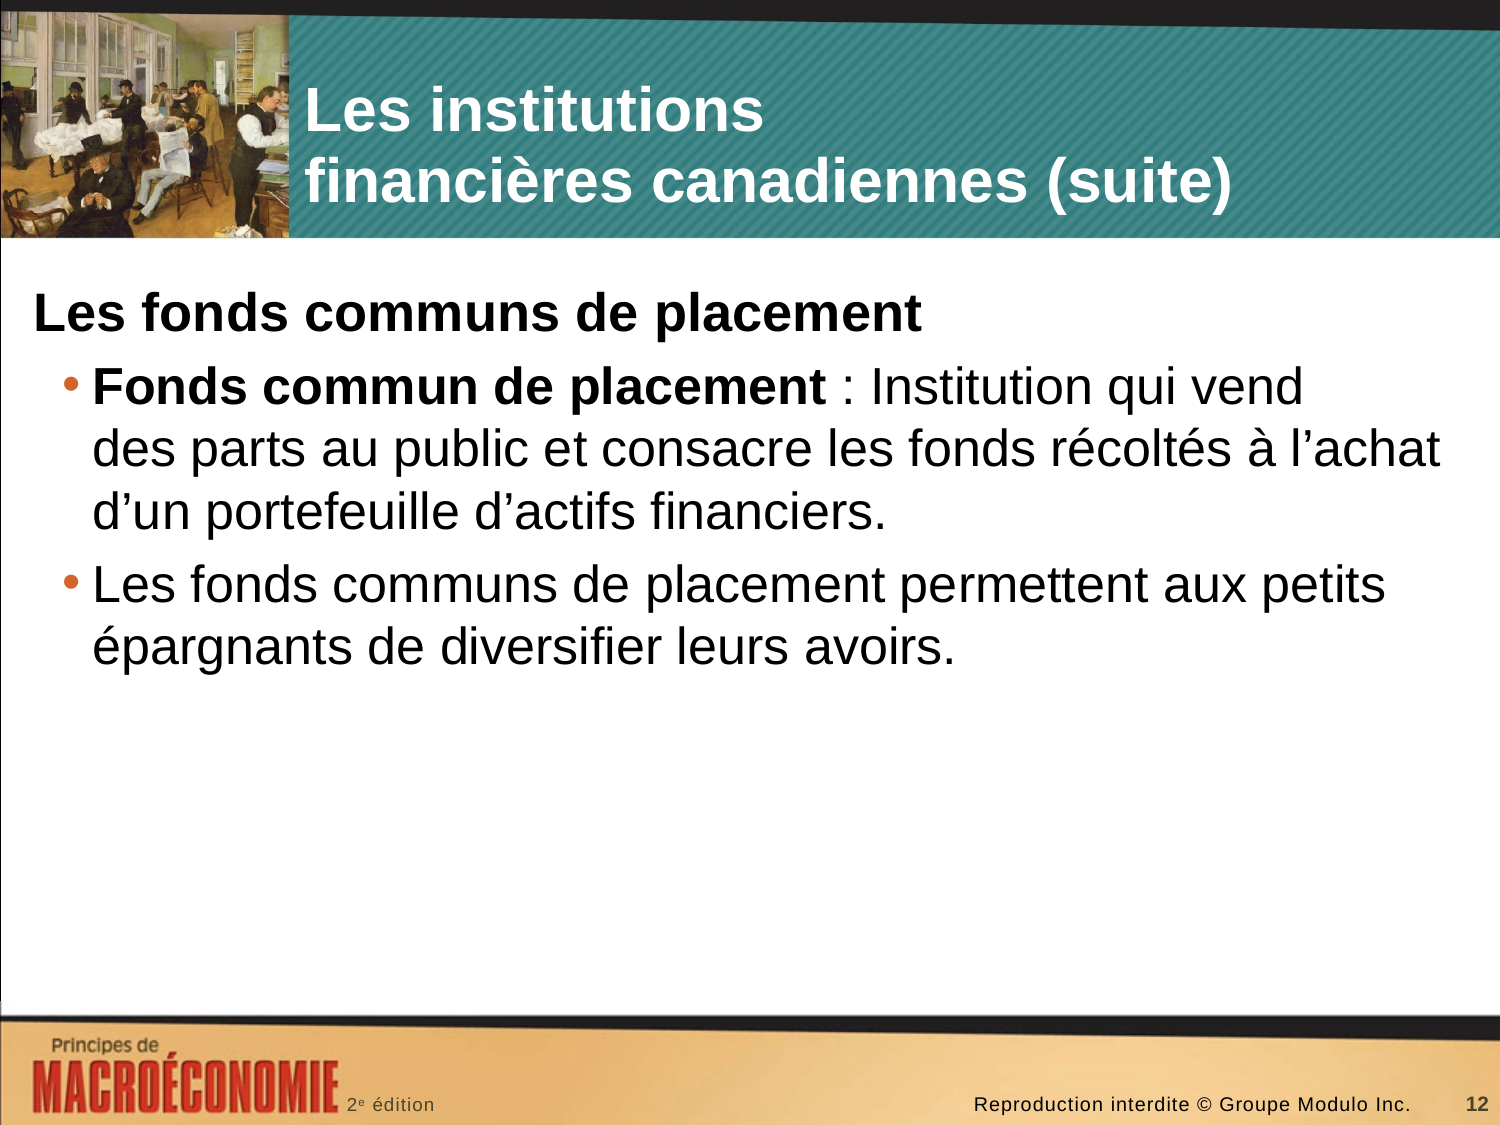

# Les institutions financières canadiennes (suite)
Les fonds communs de placement
Fonds commun de placement : Institution qui vend     des parts au public et consacre les fonds récoltés à l’achat d’un portefeuille d’actifs financiers.
Les fonds communs de placement permettent aux petits épargnants de diversifier leurs avoirs.
12